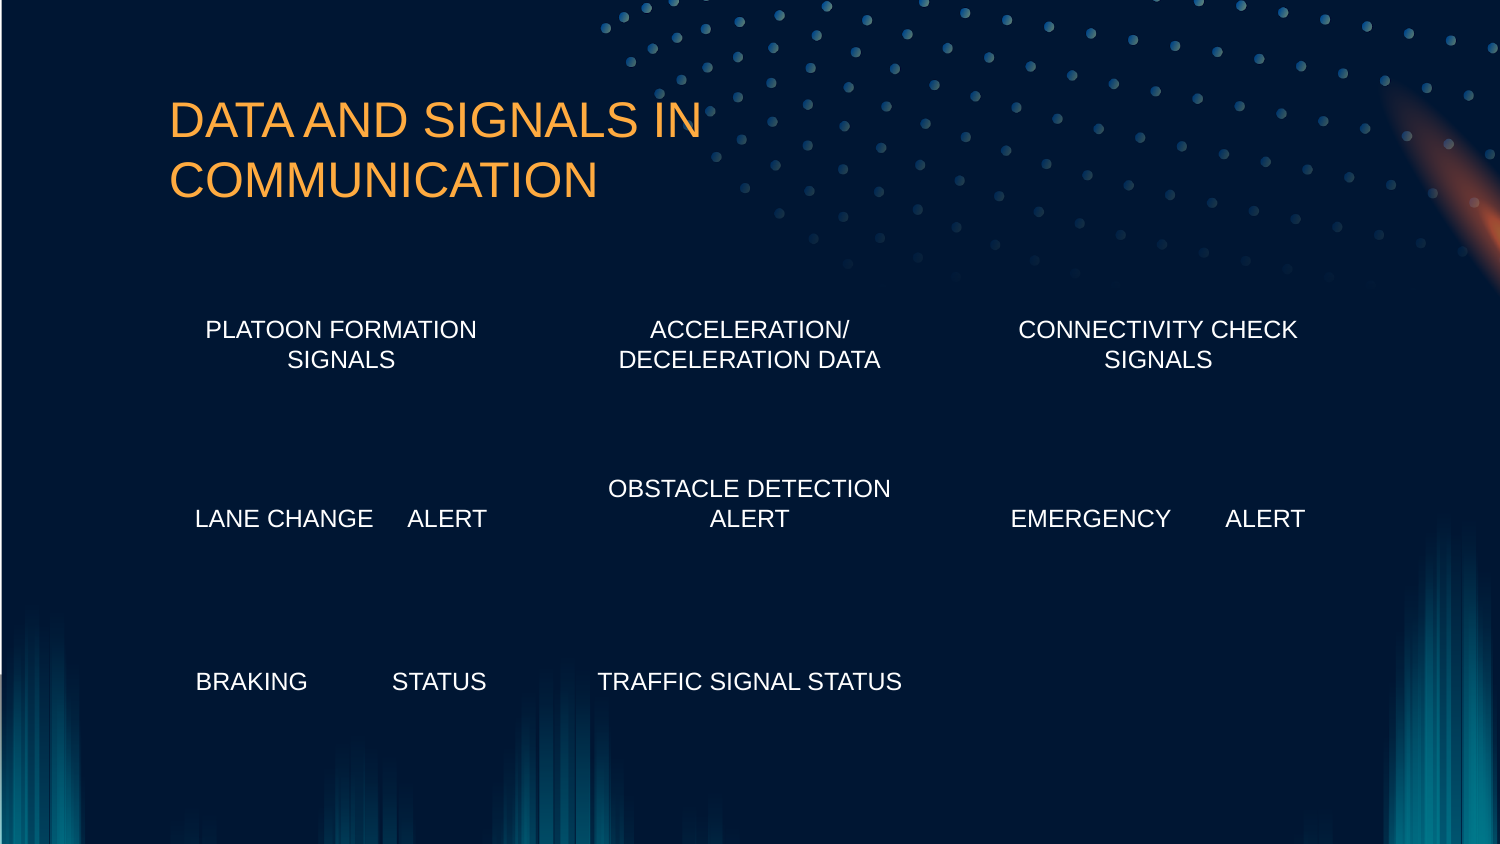

DATA AND SIGNALS IN COMMUNICATION
PLATOON FORMATION SIGNALS
# ACCELERATION/ DECELERATION DATA
CONNECTIVITY CHECK SIGNALS
LANE CHANGE     ALERT
OBSTACLE DETECTION ALERT
EMERGENCY        ALERT
BRAKING            STATUS
TRAFFIC SIGNAL STATUS